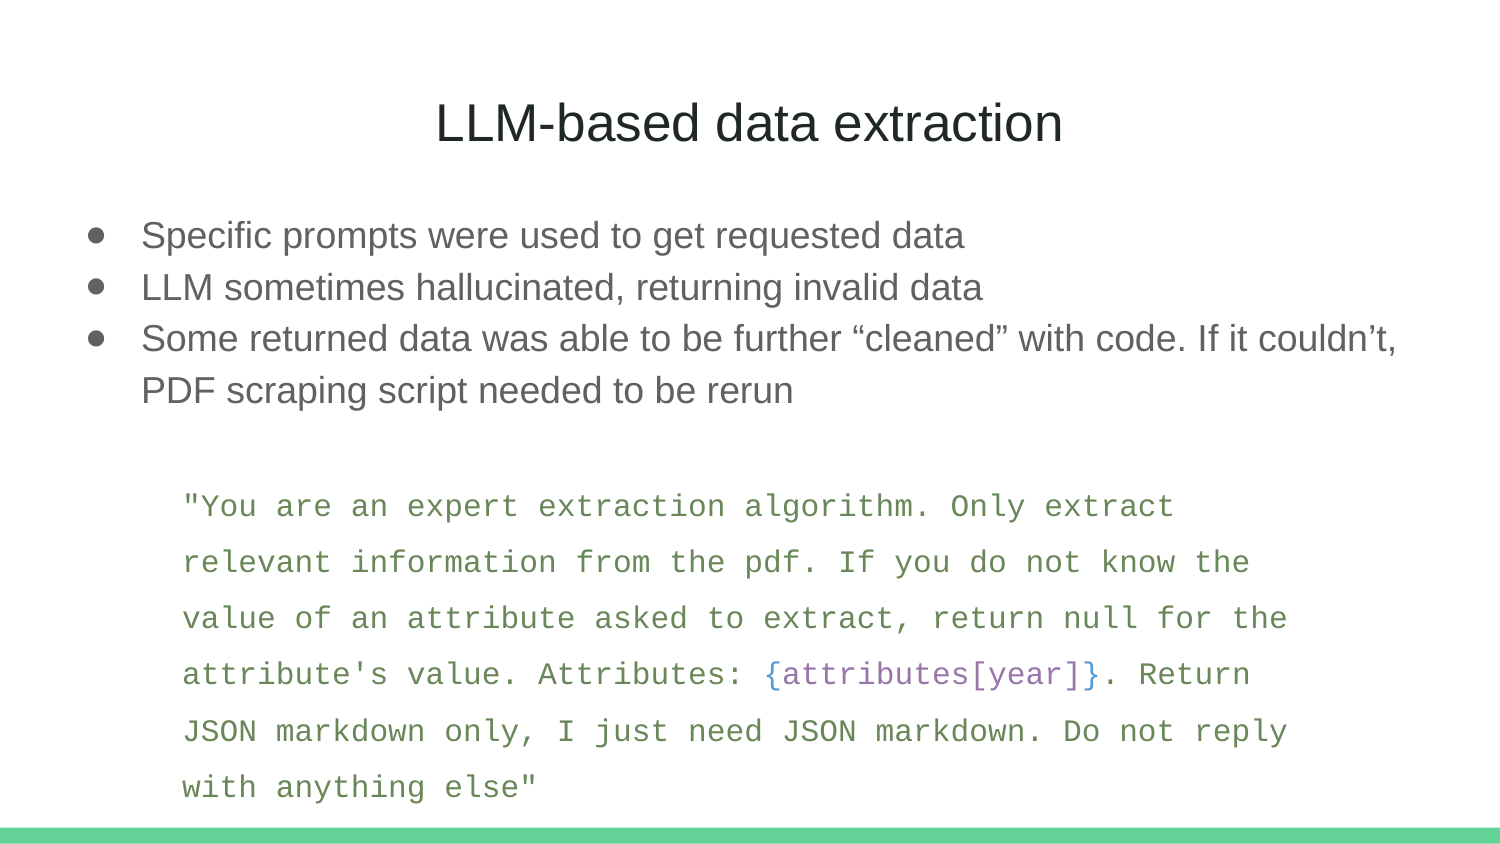

# LLM-based data extraction
Specific prompts were used to get requested data
LLM sometimes hallucinated, returning invalid data
Some returned data was able to be further “cleaned” with code. If it couldn’t, PDF scraping script needed to be rerun

"You are an expert extraction algorithm. Only extract relevant information from the pdf. If you do not know the value of an attribute asked to extract, return null for the attribute's value. Attributes: {attributes[year]}. Return JSON markdown only, I just need JSON markdown. Do not reply with anything else"